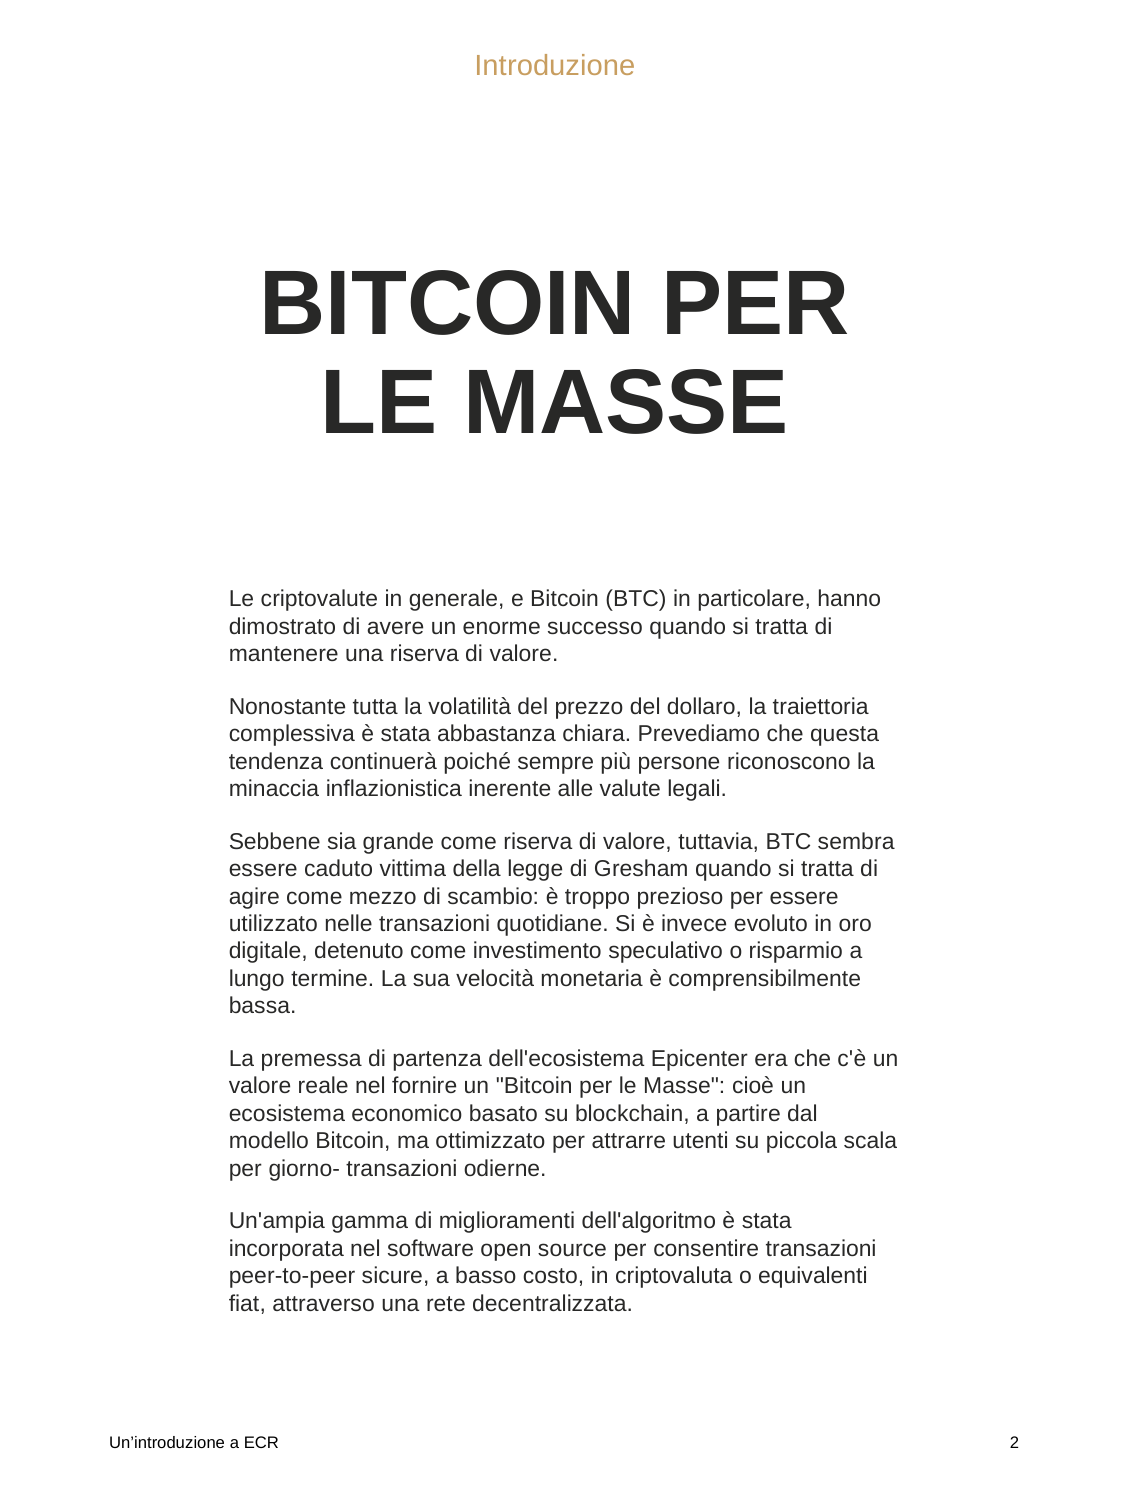

Introduzione
BITCOIN PER
LE MASSE
Le criptovalute in generale, e Bitcoin (BTC) in particolare, hanno dimostrato di avere un enorme successo quando si tratta di mantenere una riserva di valore.
Nonostante tutta la volatilità del prezzo del dollaro, la traiettoria complessiva è stata abbastanza chiara. Prevediamo che questa tendenza continuerà poiché sempre più persone riconoscono la minaccia inflazionistica inerente alle valute legali.
Sebbene sia grande come riserva di valore, tuttavia, BTC sembra essere caduto vittima della legge di Gresham quando si tratta di agire come mezzo di scambio: è troppo prezioso per essere utilizzato nelle transazioni quotidiane. Si è invece evoluto in oro digitale, detenuto come investimento speculativo o risparmio a lungo termine. La sua velocità monetaria è comprensibilmente bassa.
La premessa di partenza dell'ecosistema Epicenter era che c'è un valore reale nel fornire un "Bitcoin per le Masse": cioè un ecosistema economico basato su blockchain, a partire dal modello Bitcoin, ma ottimizzato per attrarre utenti su piccola scala per giorno- transazioni odierne.
Un'ampia gamma di miglioramenti dell'algoritmo è stata incorporata nel software open source per consentire transazioni peer-to-peer sicure, a basso costo, in criptovaluta o equivalenti fiat, attraverso una rete decentralizzata.
Un’introduzione a ECR
2